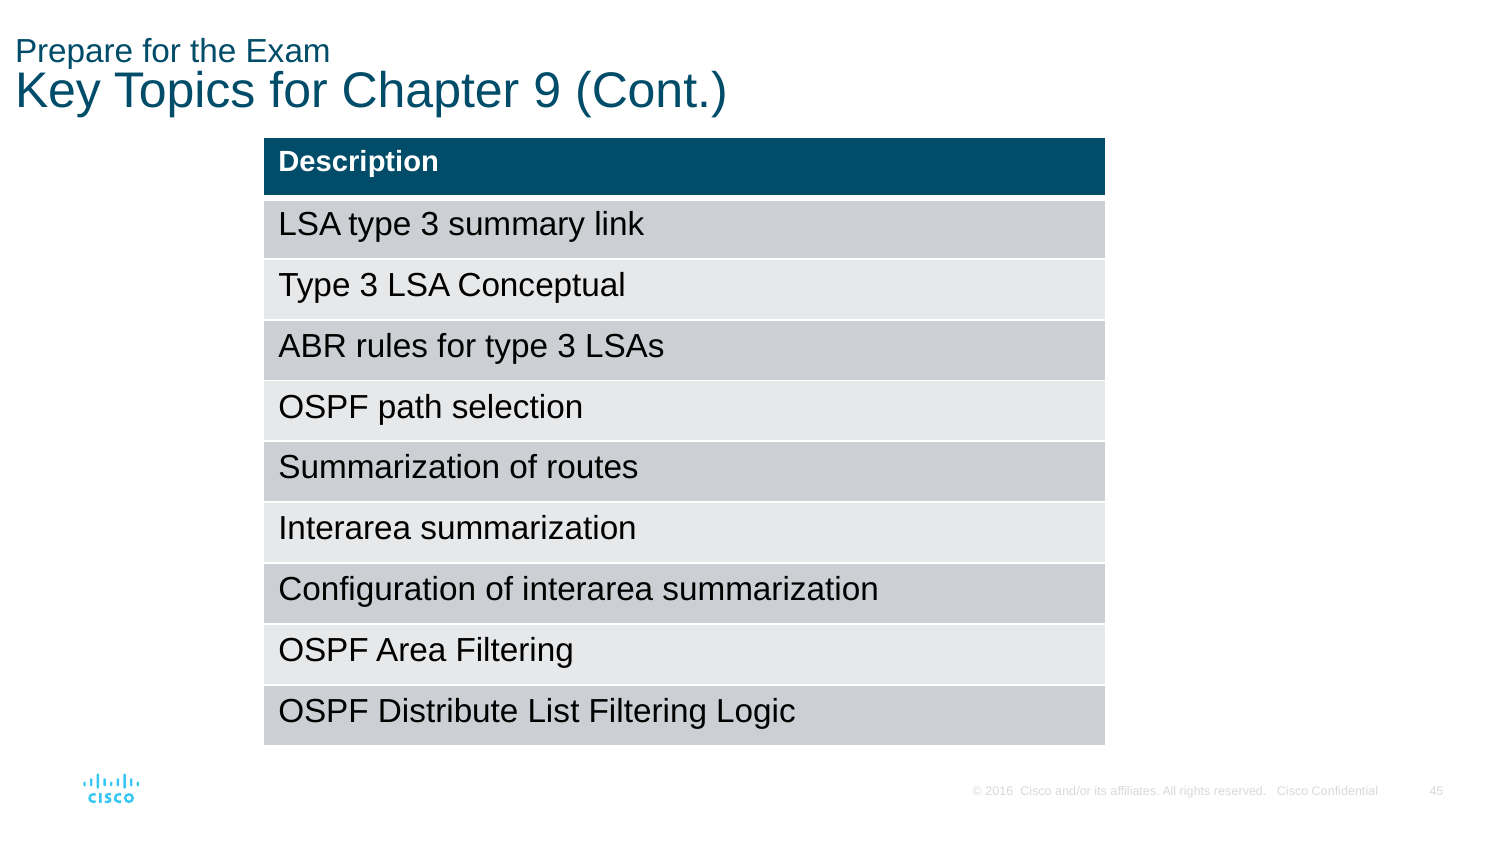

# Prepare for the Exam Key Topics for Chapter 9 (Cont.)
| Description |
| --- |
| LSA type 3 summary link |
| Type 3 LSA Conceptual |
| ABR rules for type 3 LSAs |
| OSPF path selection |
| Summarization of routes |
| Interarea summarization |
| Configuration of interarea summarization |
| OSPF Area Filtering |
| OSPF Distribute List Filtering Logic |